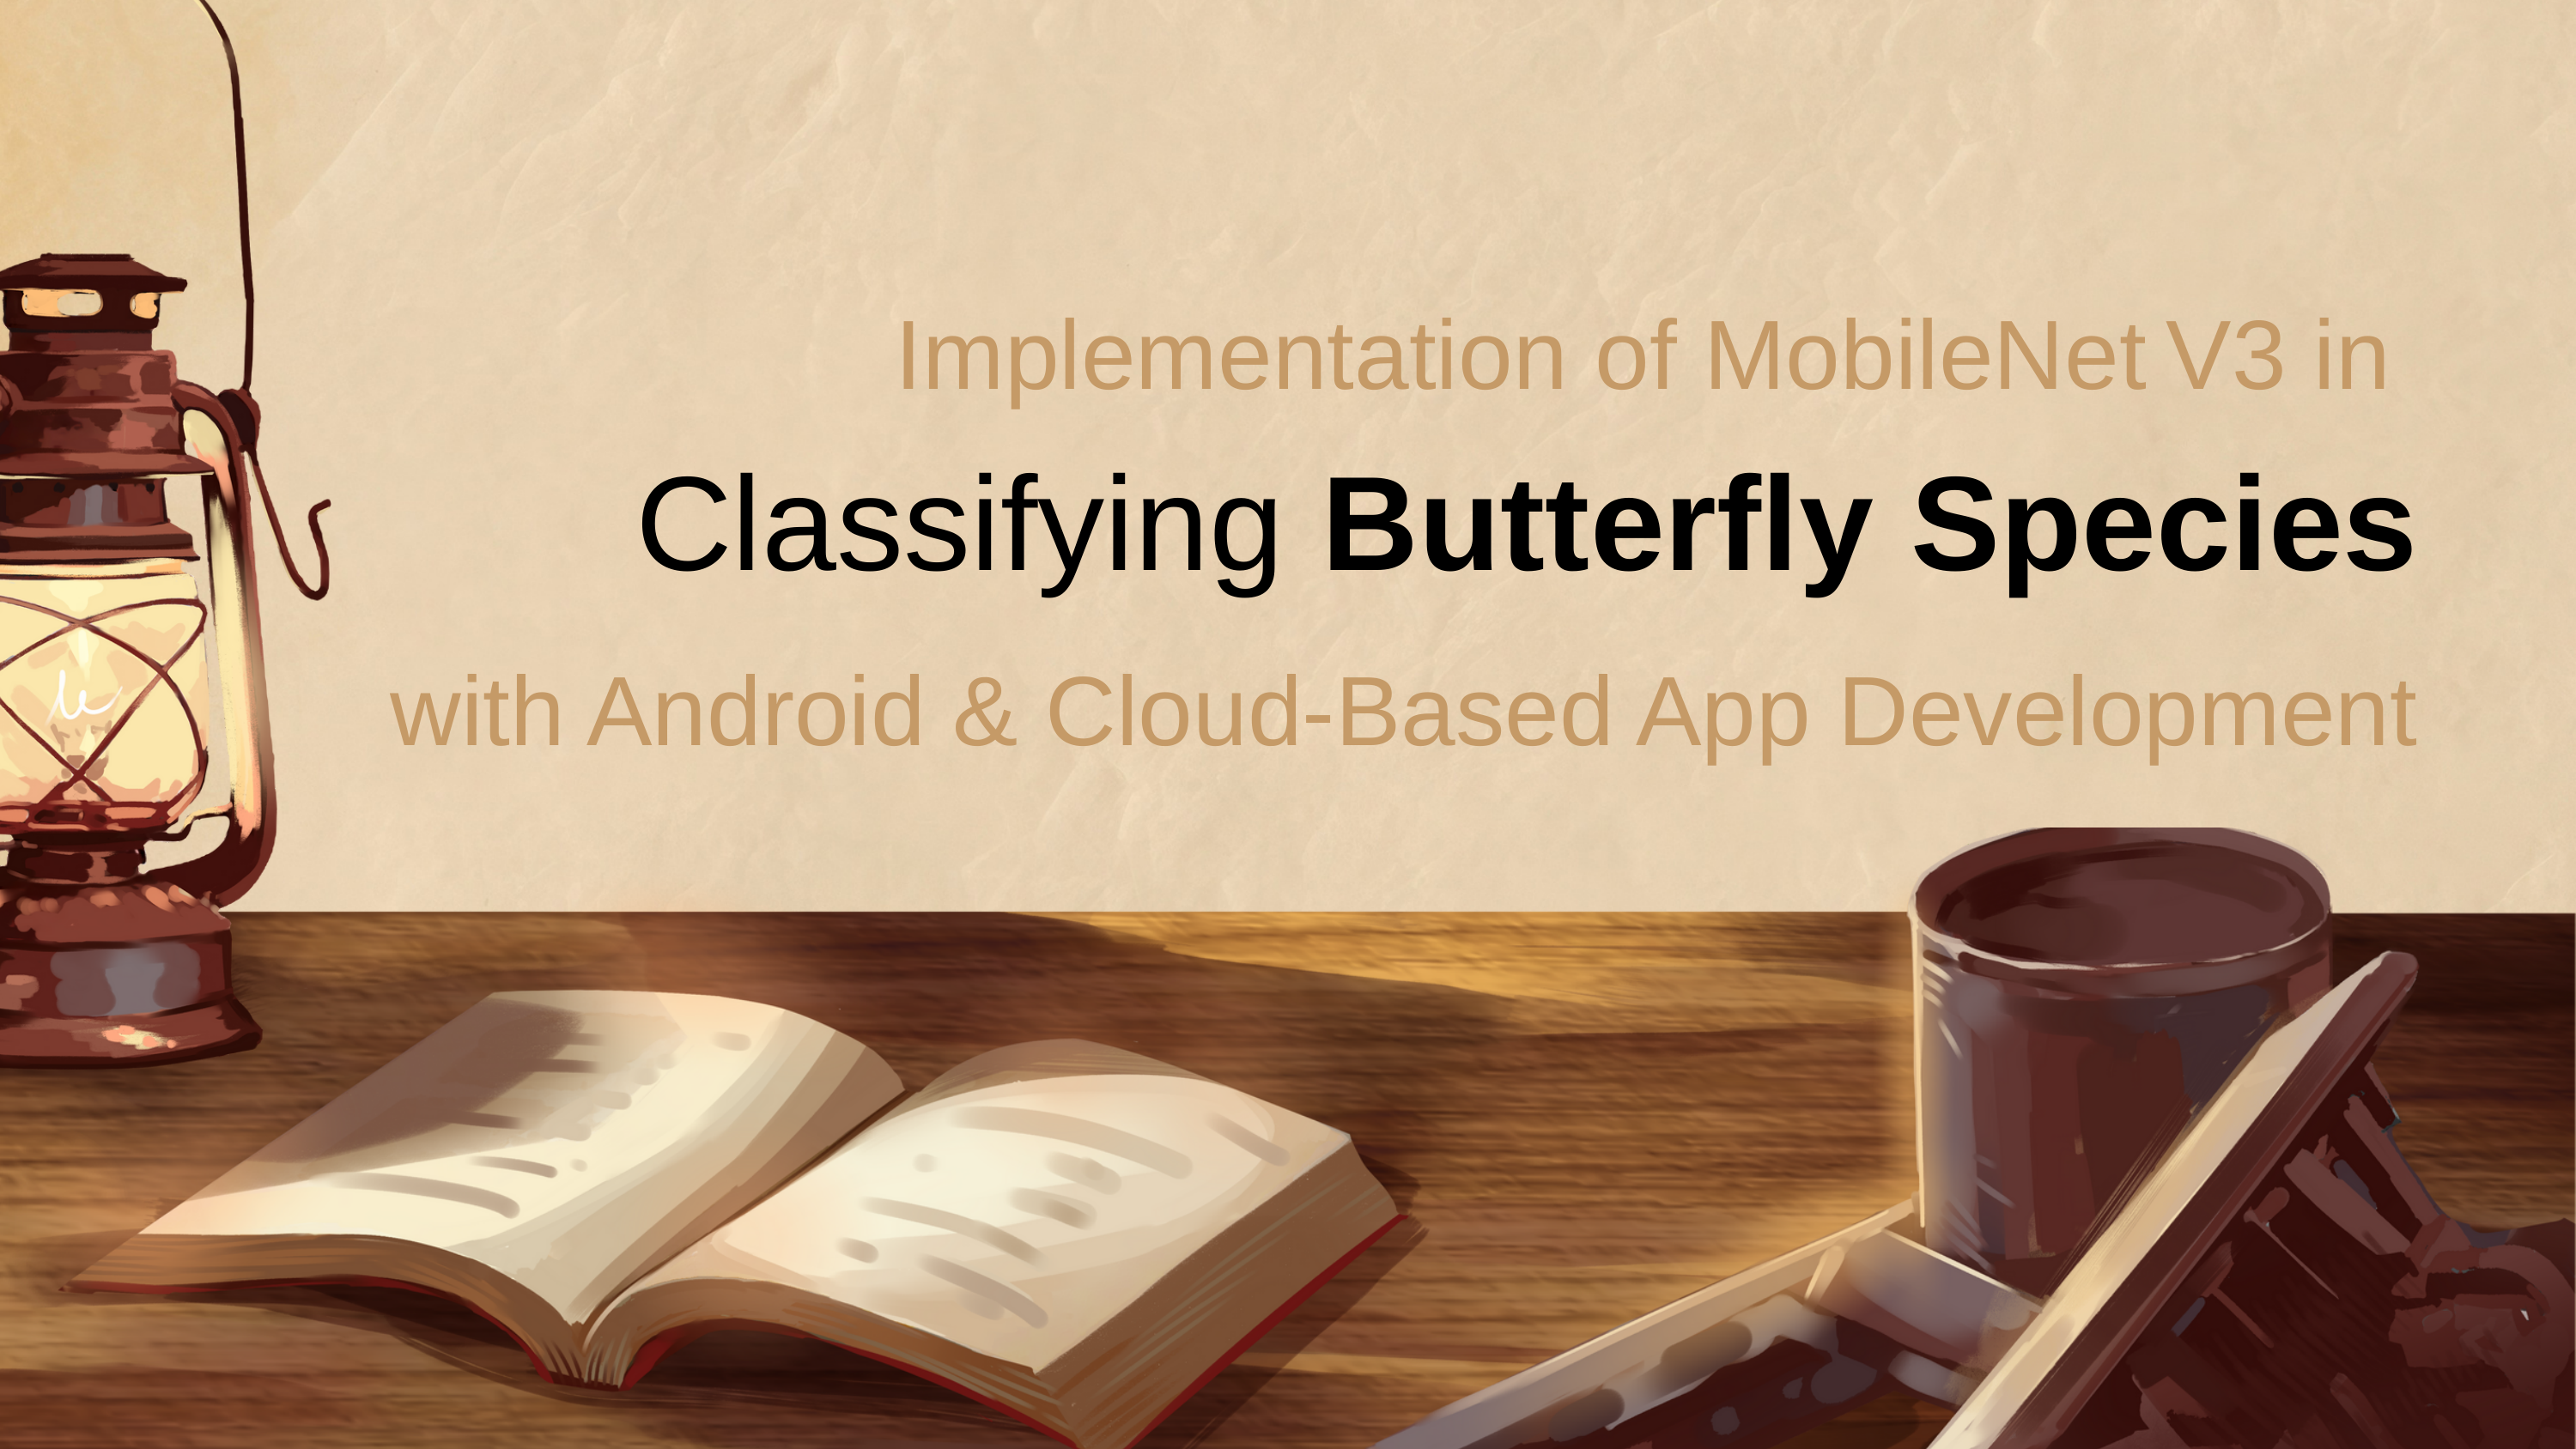

Implementation of MobileNet V3 in
Classifying Butterfly Species
with Android & Cloud‑Based App Development